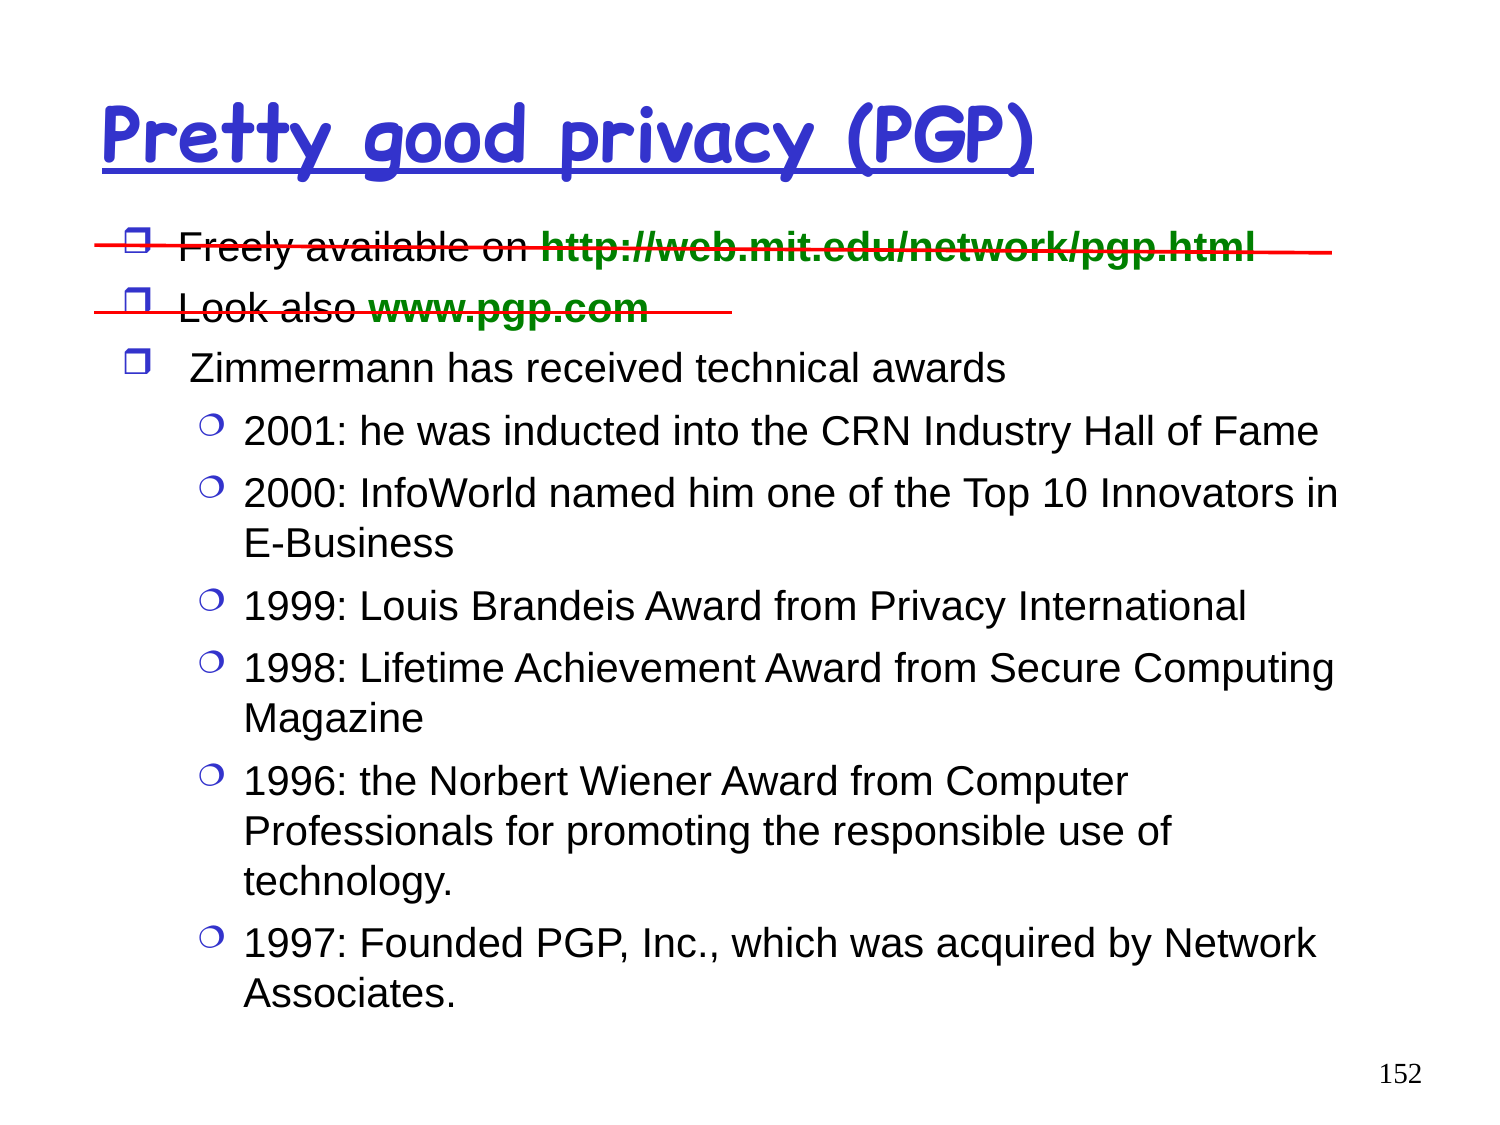

# Pretty good privacy (PGP)
Freely available on http://web.mit.edu/network/pgp.html
Look also www.pgp.com
 Zimmermann has received technical awards
2001: he was inducted into the CRN Industry Hall of Fame
2000: InfoWorld named him one of the Top 10 Innovators in E-Business
1999: Louis Brandeis Award from Privacy International
1998: Lifetime Achievement Award from Secure Computing Magazine
1996: the Norbert Wiener Award from Computer Professionals for promoting the responsible use of technology.
1997: Founded PGP, Inc., which was acquired by Network Associates.